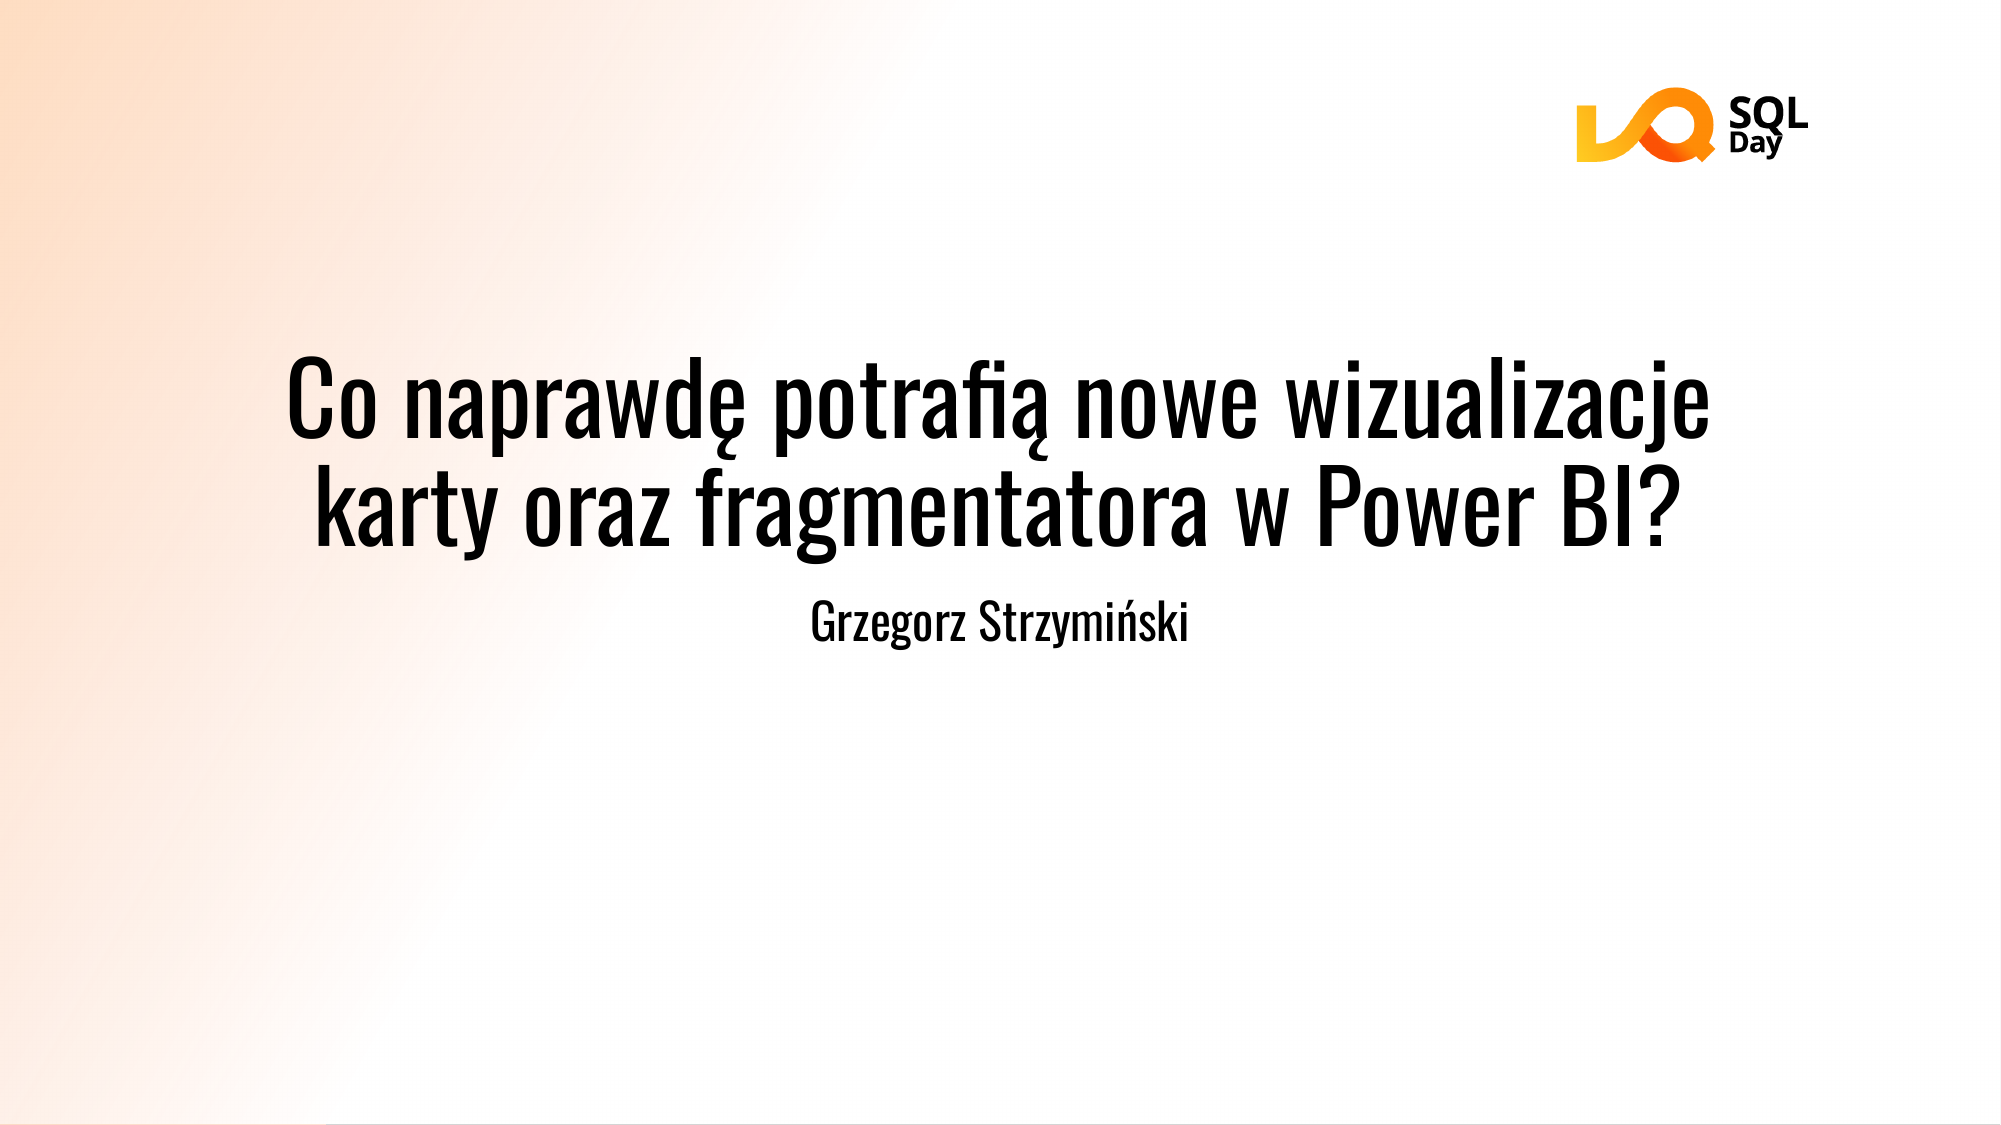

# Co naprawdę potrafią nowe wizualizacje karty oraz fragmentatora w Power BI?
Grzegorz Strzymiński